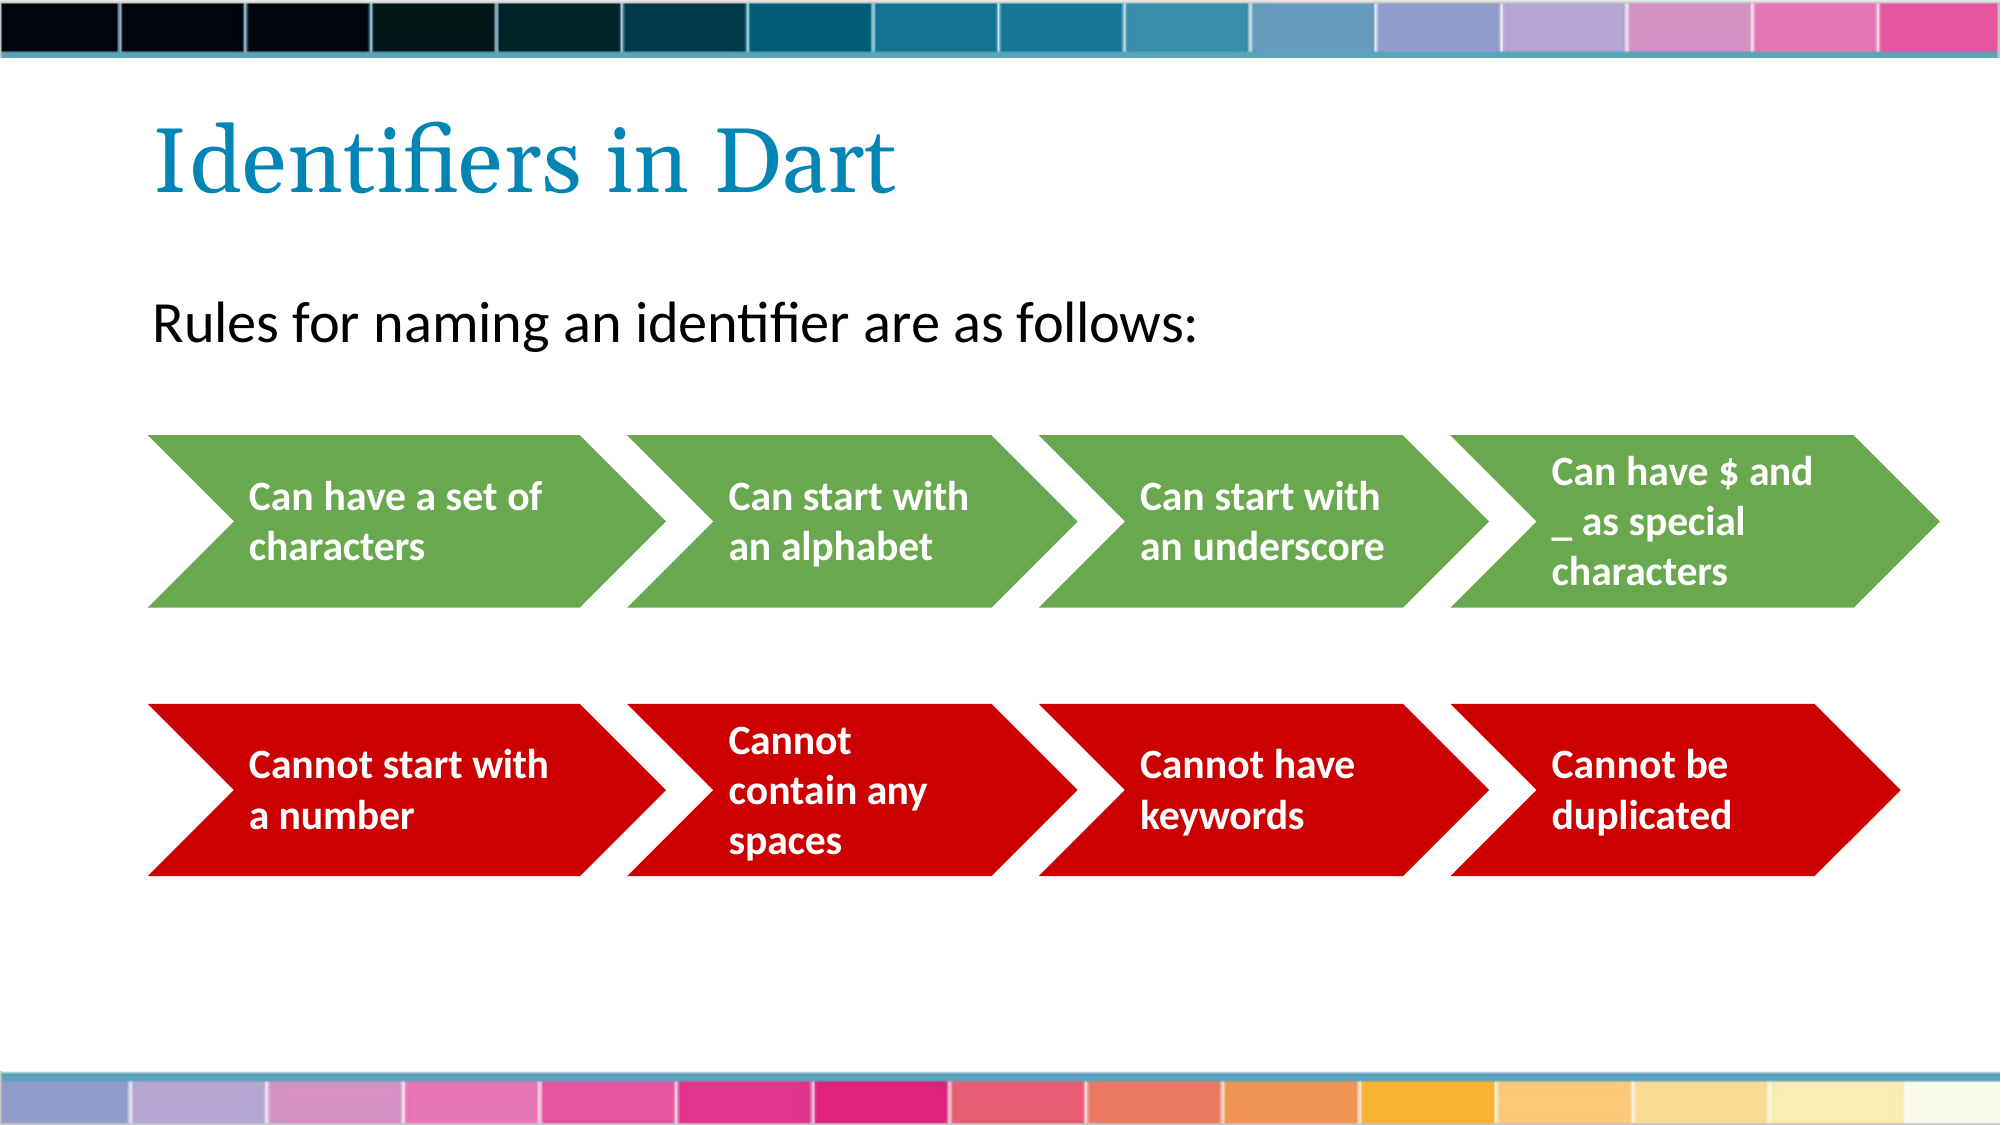

# Identifiers in Dart
Rules for naming an identifier are as follows:

Can have $ and
_ as special characters
Can have a set of characters
Can start with an alphabet
Can start with an underscore

Cannot contain any spaces
Cannot start with a number
Cannot have keywords
Cannot be duplicated